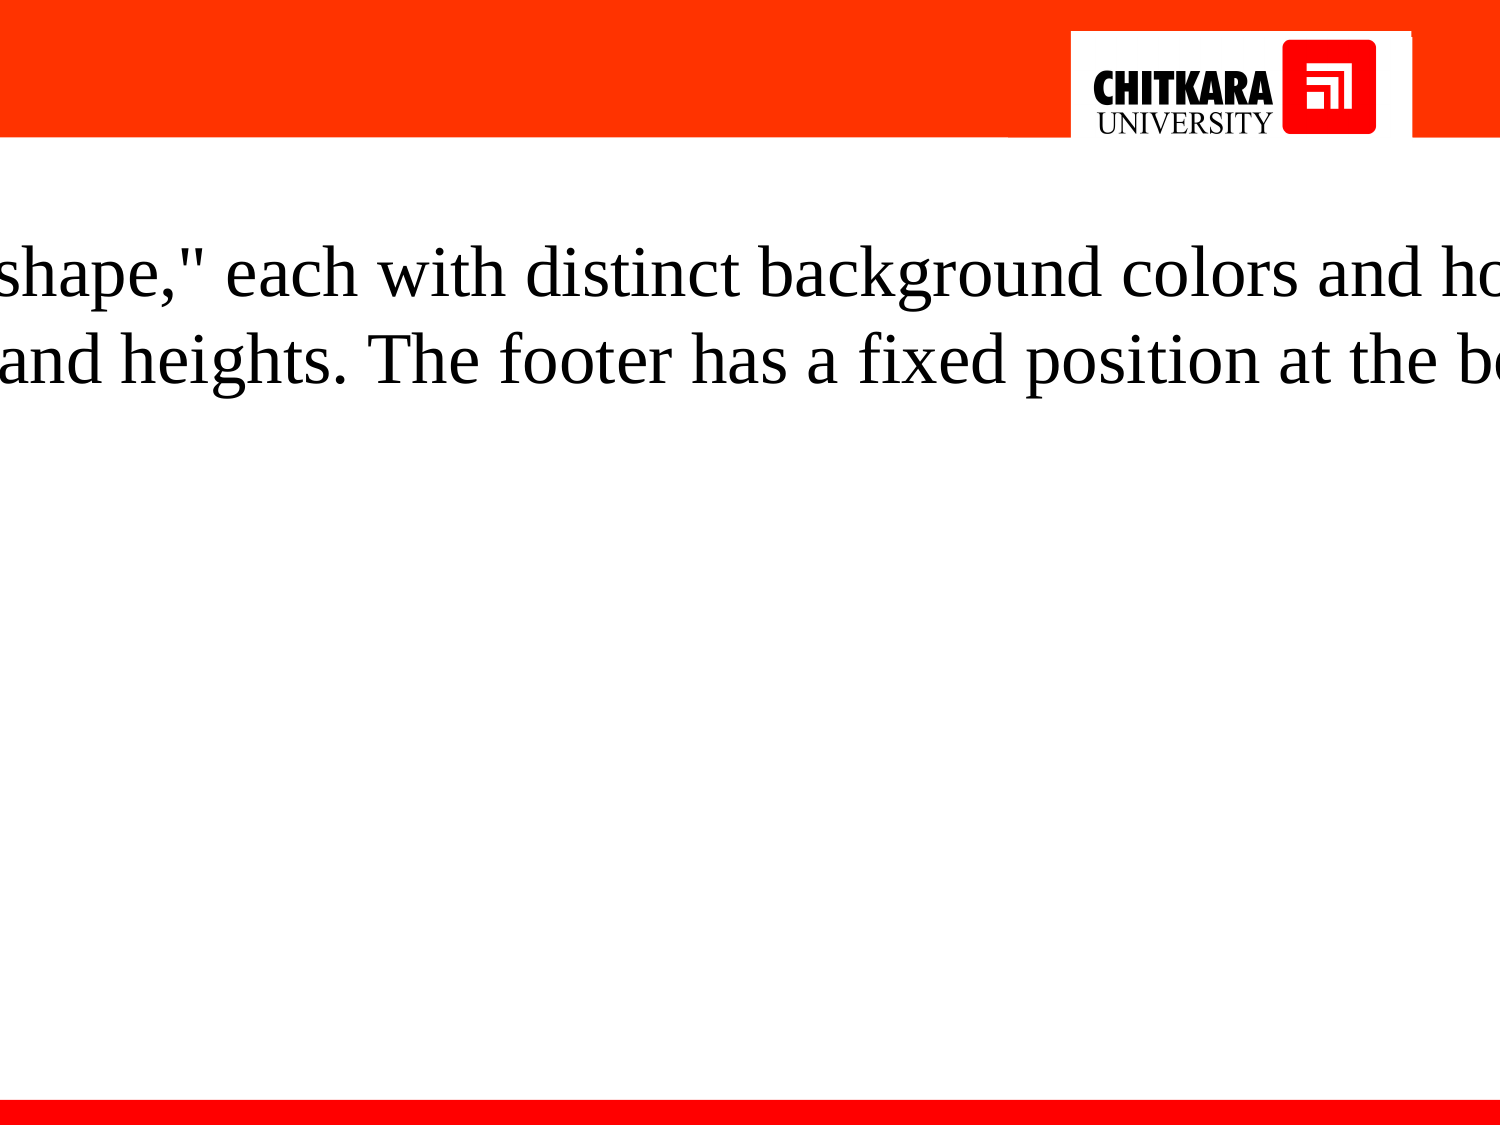

Additional styling includes specific designs for buttons like "text" and "shape," each with distinct background colors and hover effects. The "save" button has a unique background color as well. Input elements, such as the color picker and range input, have defined widths and heights. The footer has a fixed position at the bottom, with similar gradient background and border styles as the navigation bar.